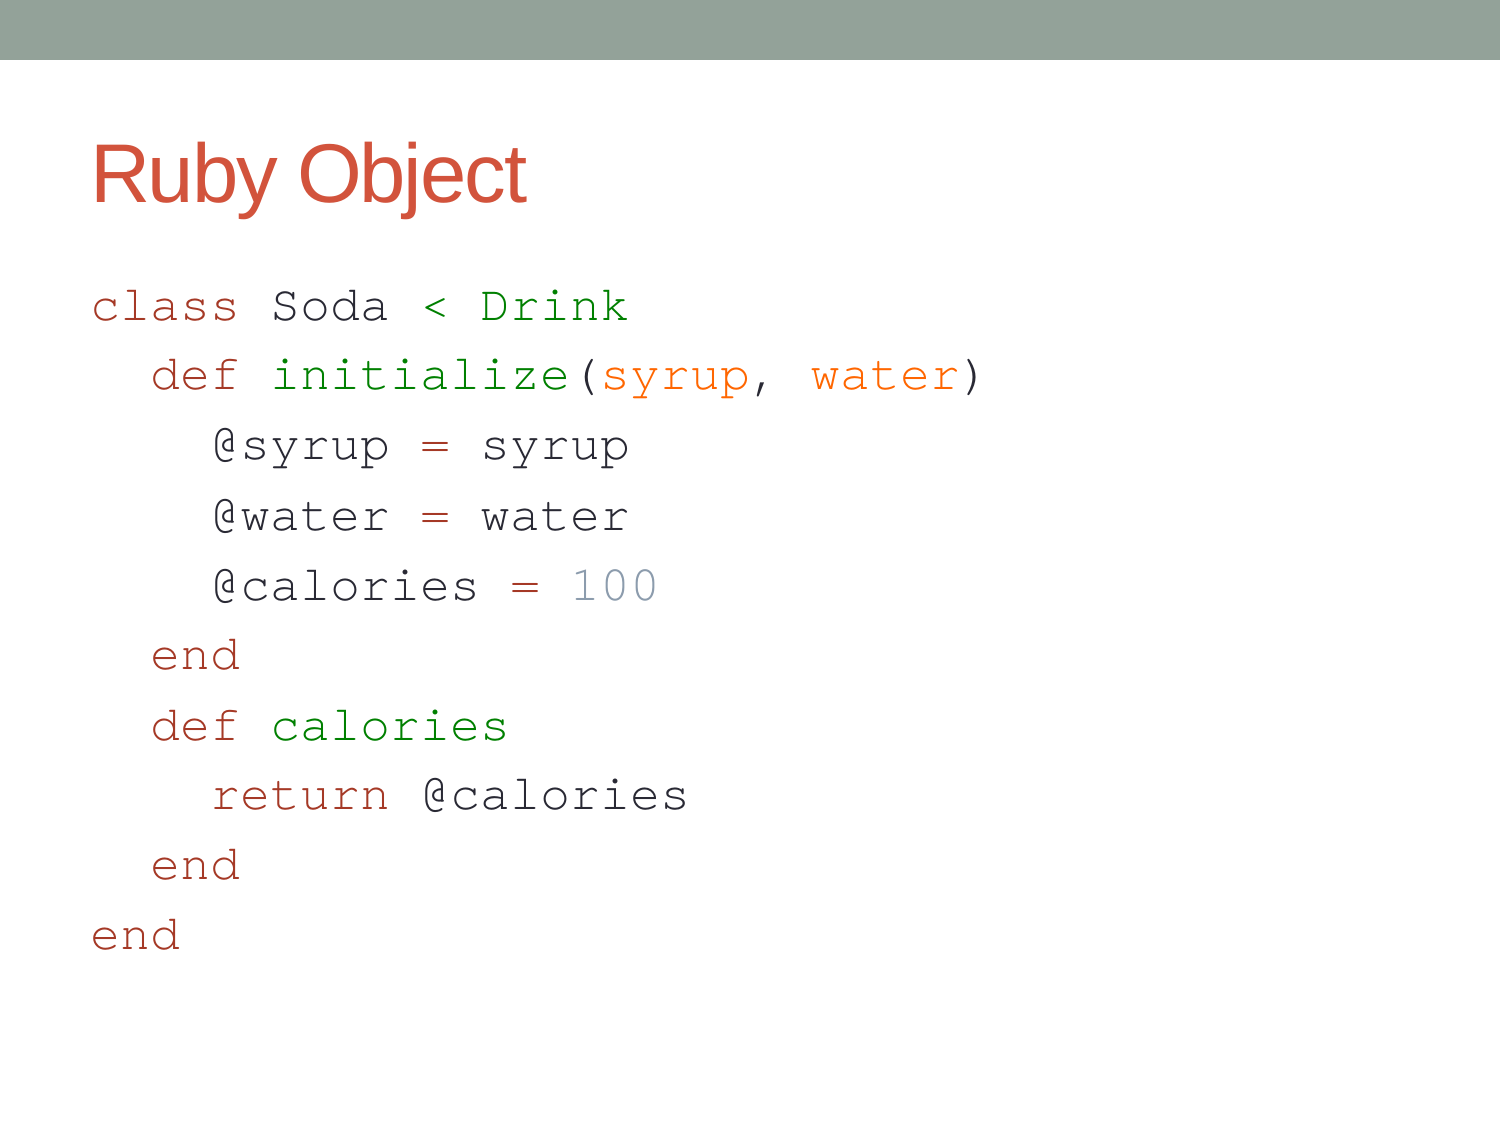

# Ruby Object
class Soda < Drink
  def initialize(syrup, water)
    @syrup = syrup
    @water = water
    @calories = 100
  end
  def calories
    return @calories
  end
end